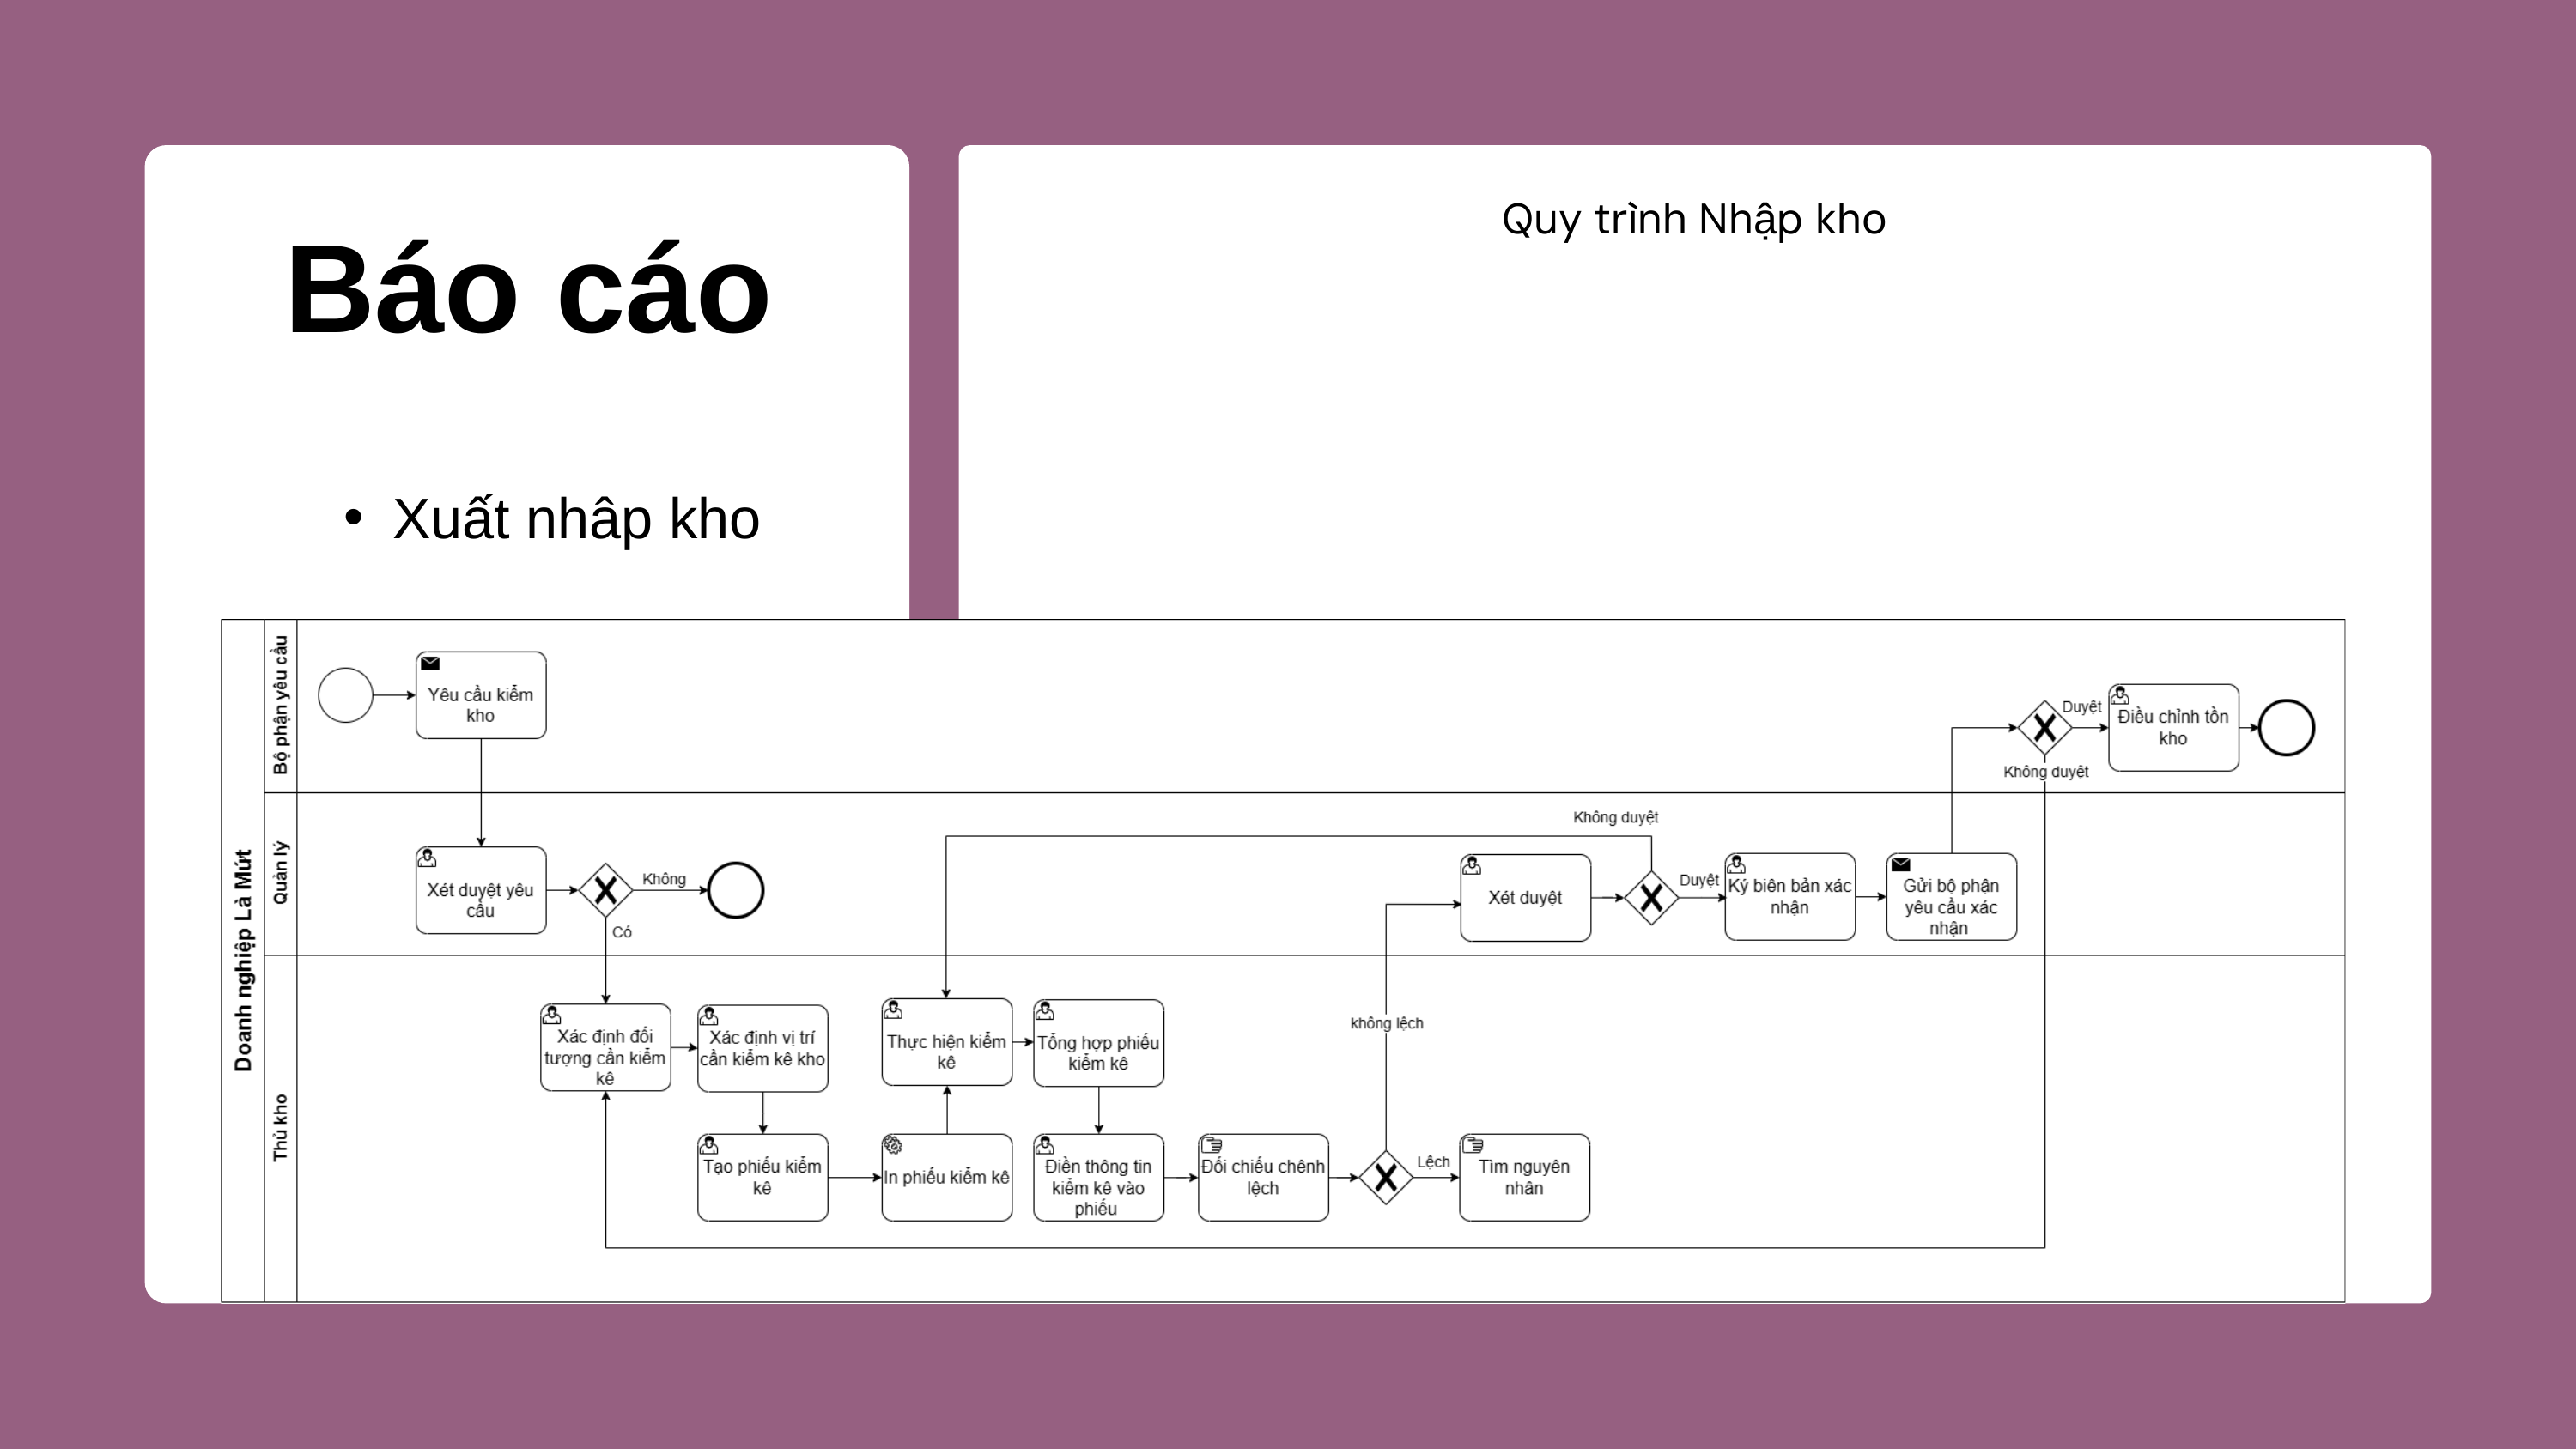

Quy trình Nhập kho
Báo cáo
Xuất nhâp kho